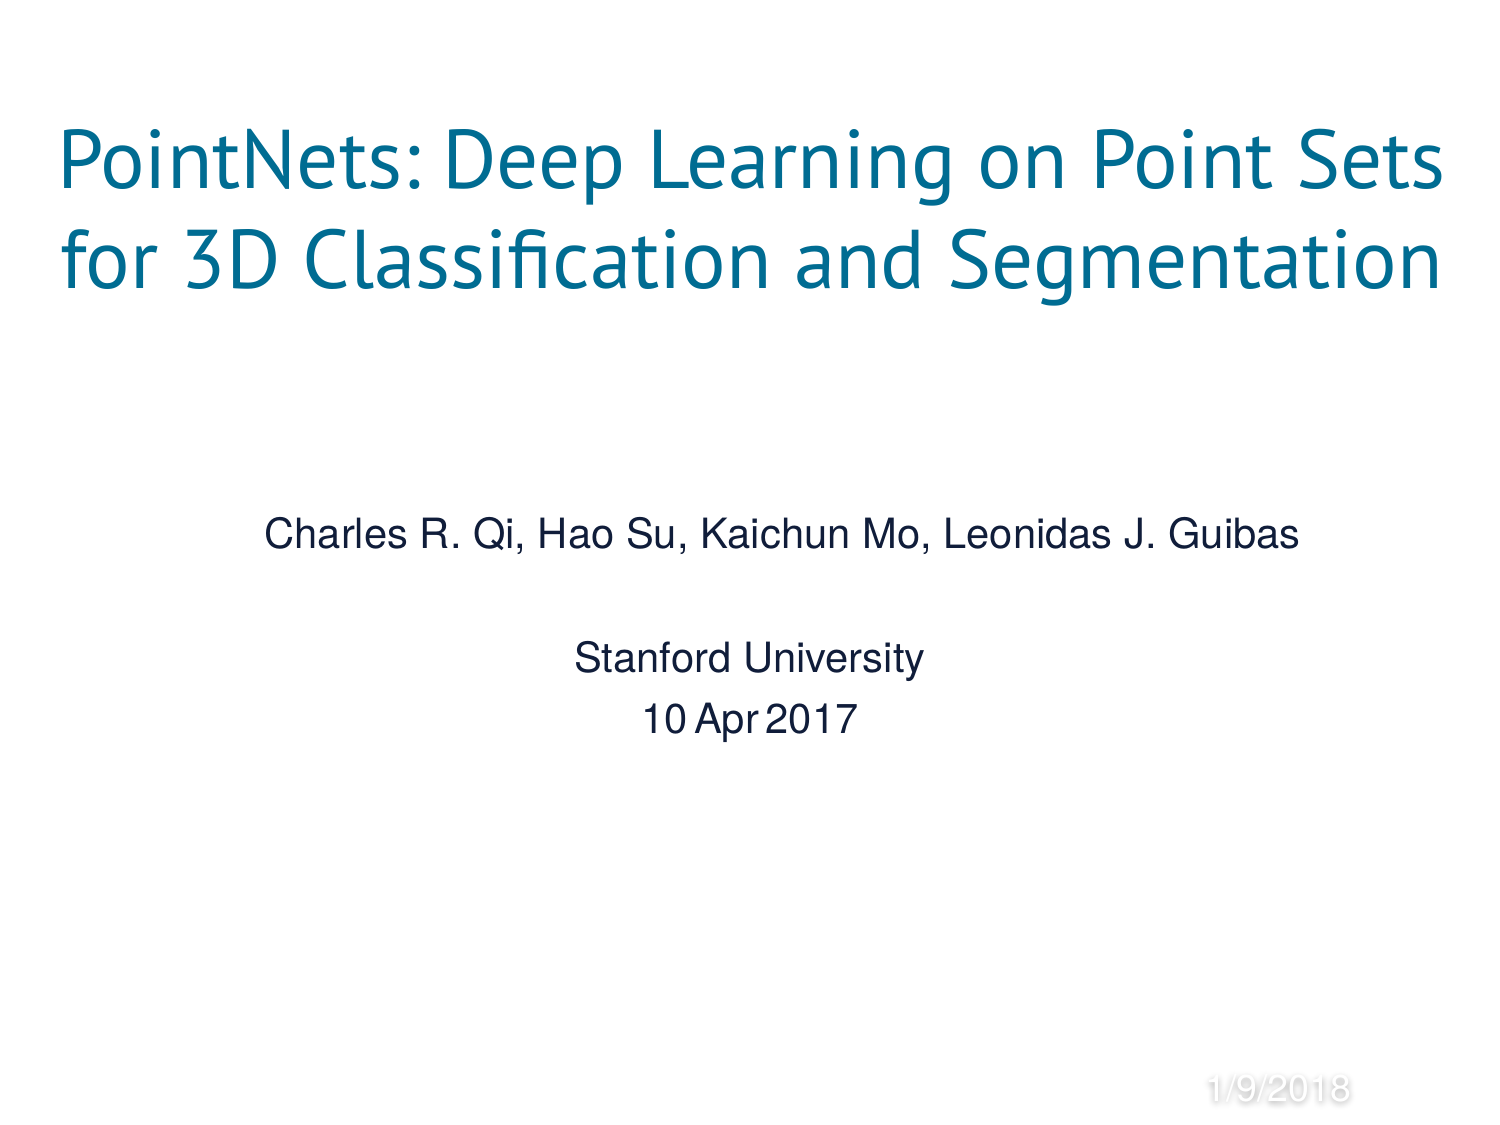

# PointNets: Deep Learning on Point Sets for 3D Classification and Segmentation
Charles R. Qi, Hao Su, Kaichun Mo, Leonidas J. Guibas

Stanford University
10 Apr 2017

64